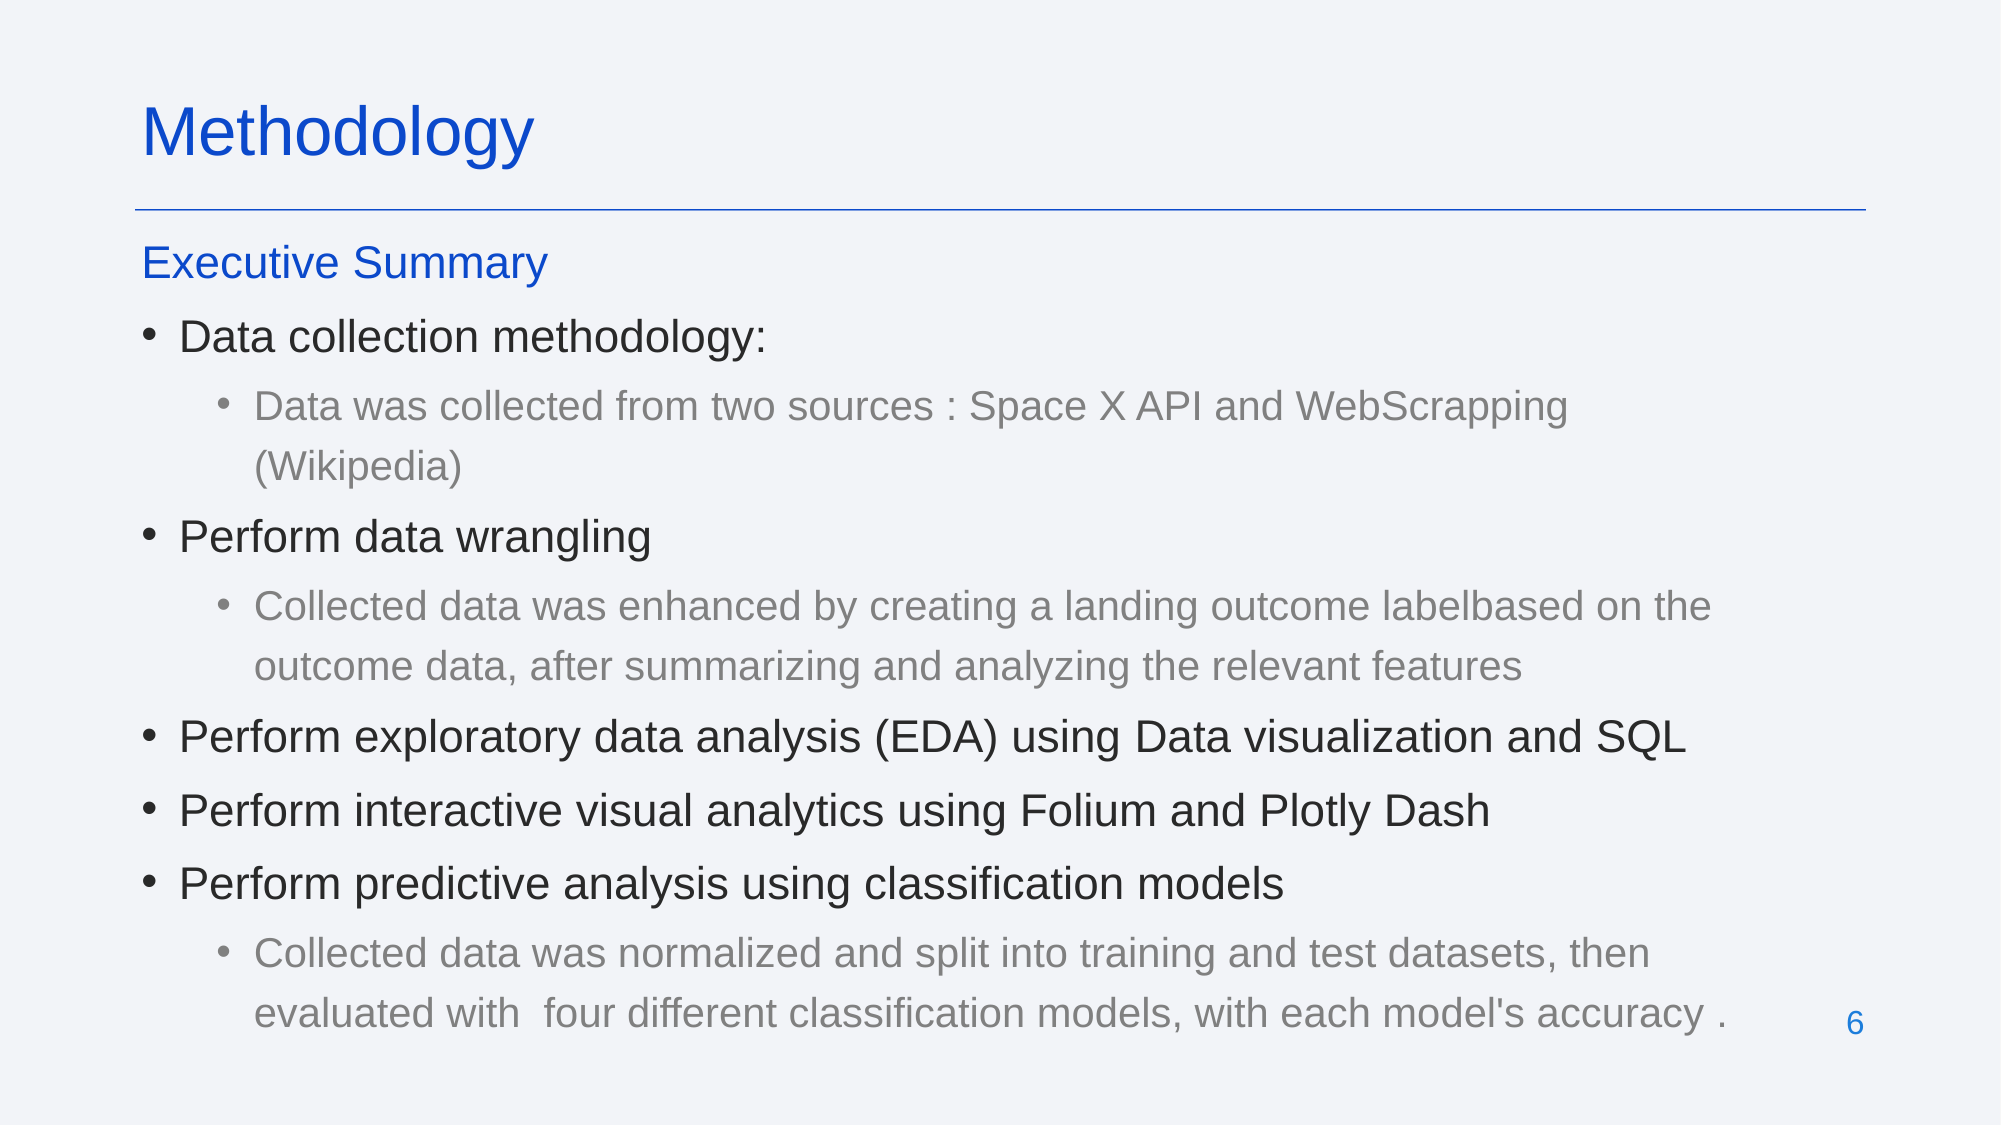

Methodology
Executive Summary
Data collection methodology:
Data was collected from two sources : Space X API and WebScrapping (Wikipedia)
Perform data wrangling
Collected data was enhanced by creating a landing outcome labelbased on the outcome data, after summarizing and analyzing the relevant features
Perform exploratory data analysis (EDA) using Data visualization and SQL
Perform interactive visual analytics using Folium and Plotly Dash
Perform predictive analysis using classification models
Collected data was normalized and split into training and test datasets, then evaluated with  four different classification models, with each model's accuracy .

6